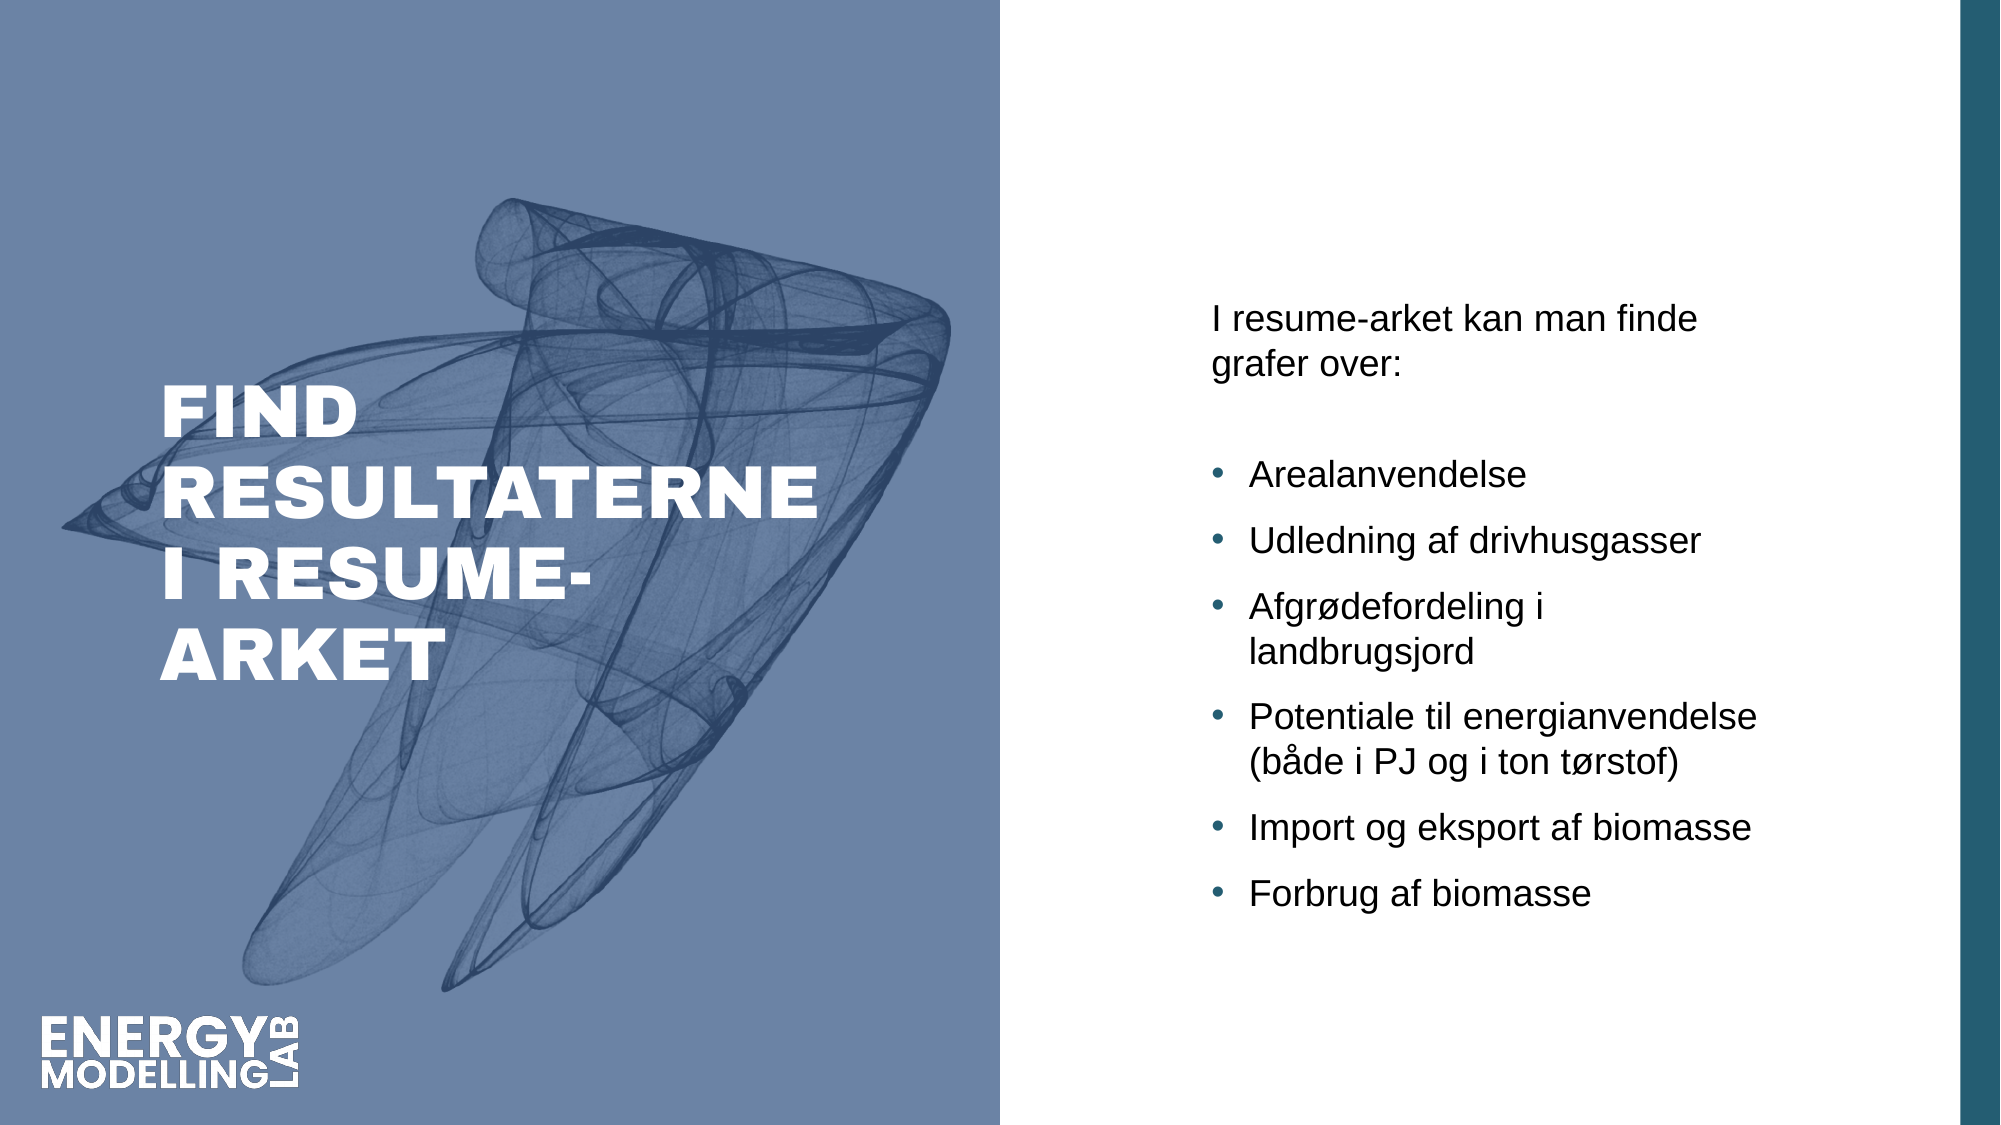

# Find resultaterne i resume-arket
I resume-arket kan man finde grafer over:
Arealanvendelse
Udledning af drivhusgasser
Afgrødefordeling i landbrugsjord
Potentiale til energianvendelse (både i PJ og i ton tørstof)
Import og eksport af biomasse
Forbrug af biomasse